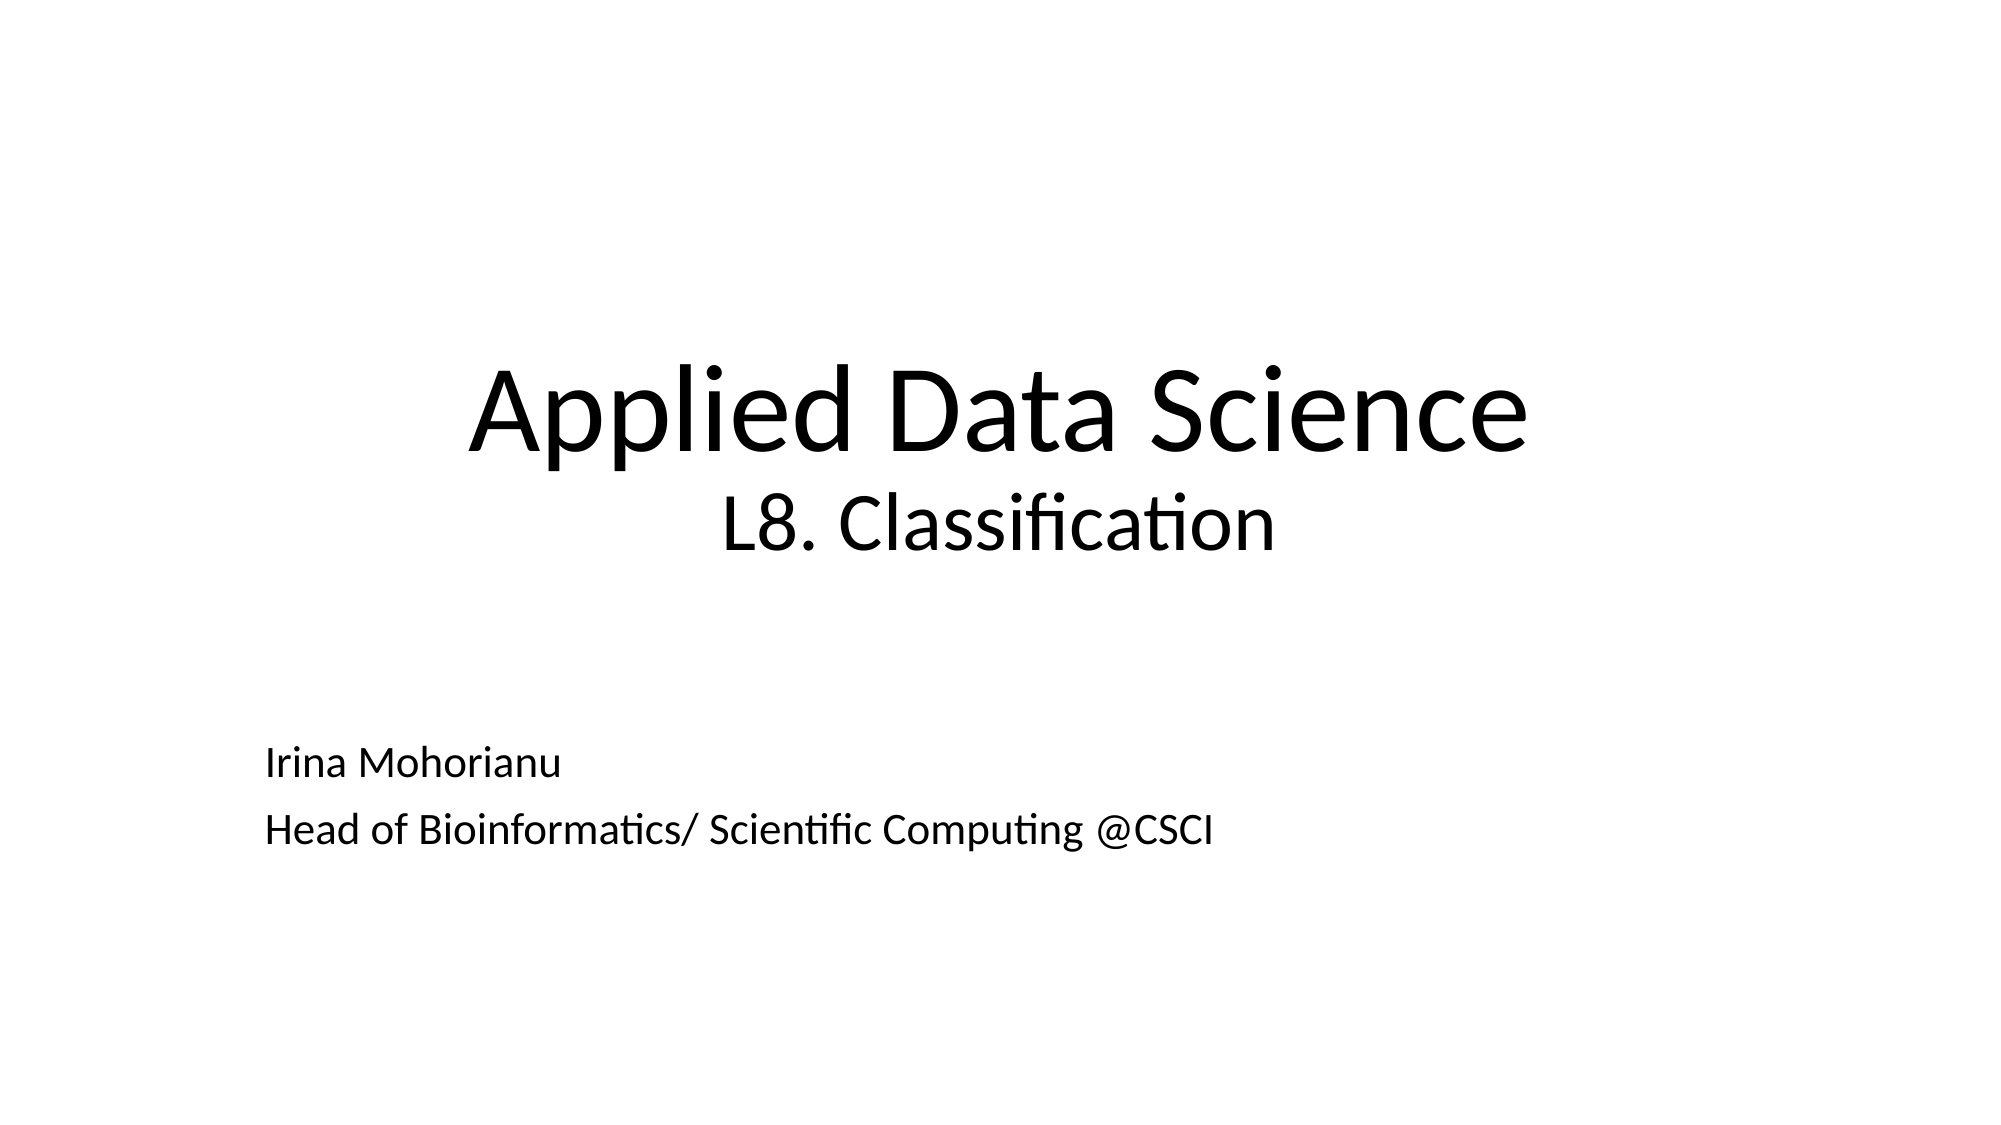

# Applied Data Science L8. Classification

Irina Mohorianu
Head of Bioinformatics/ Scientific Computing @CSCI